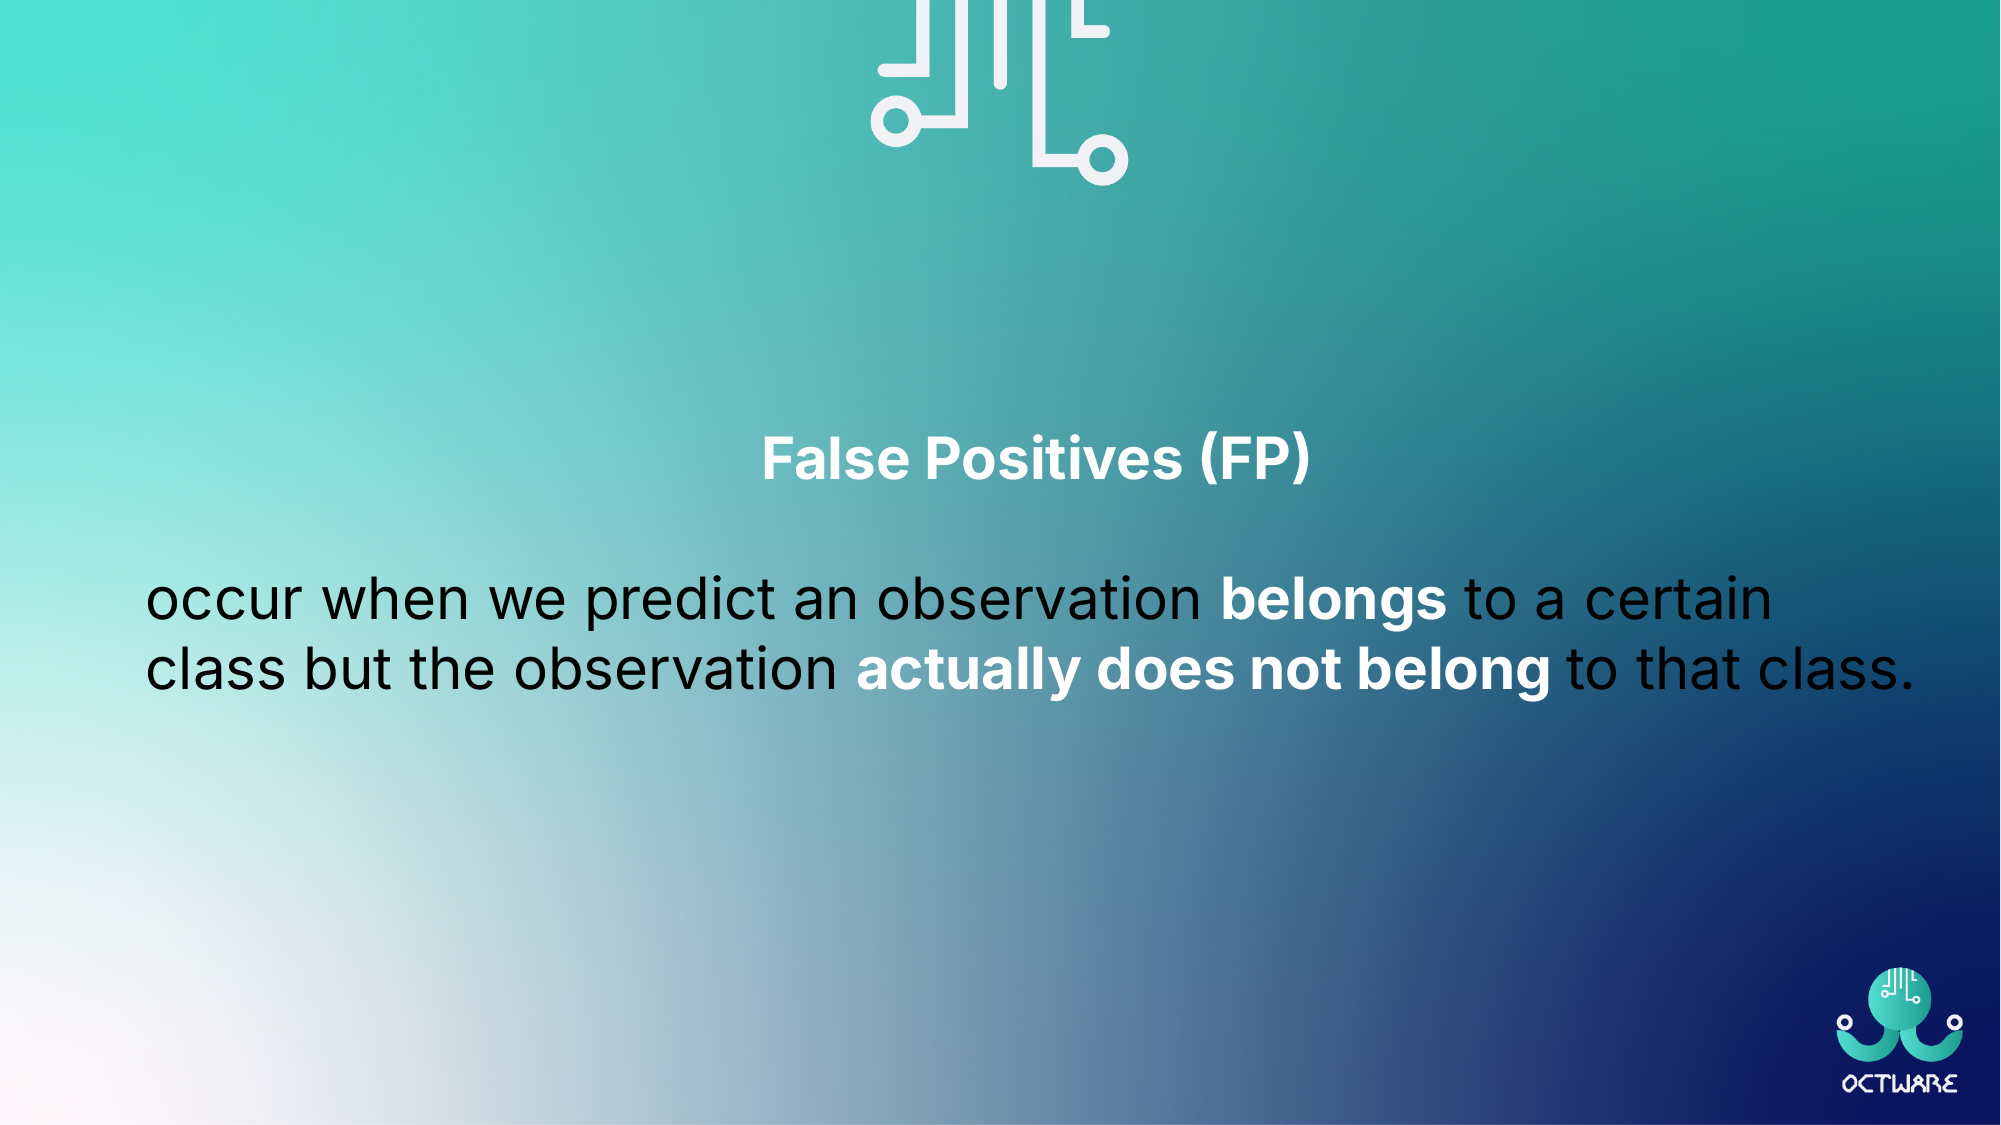

False Positives (FP)

occur when we predict an observation belongs to a certain class but the observation actually does not belong to that class.